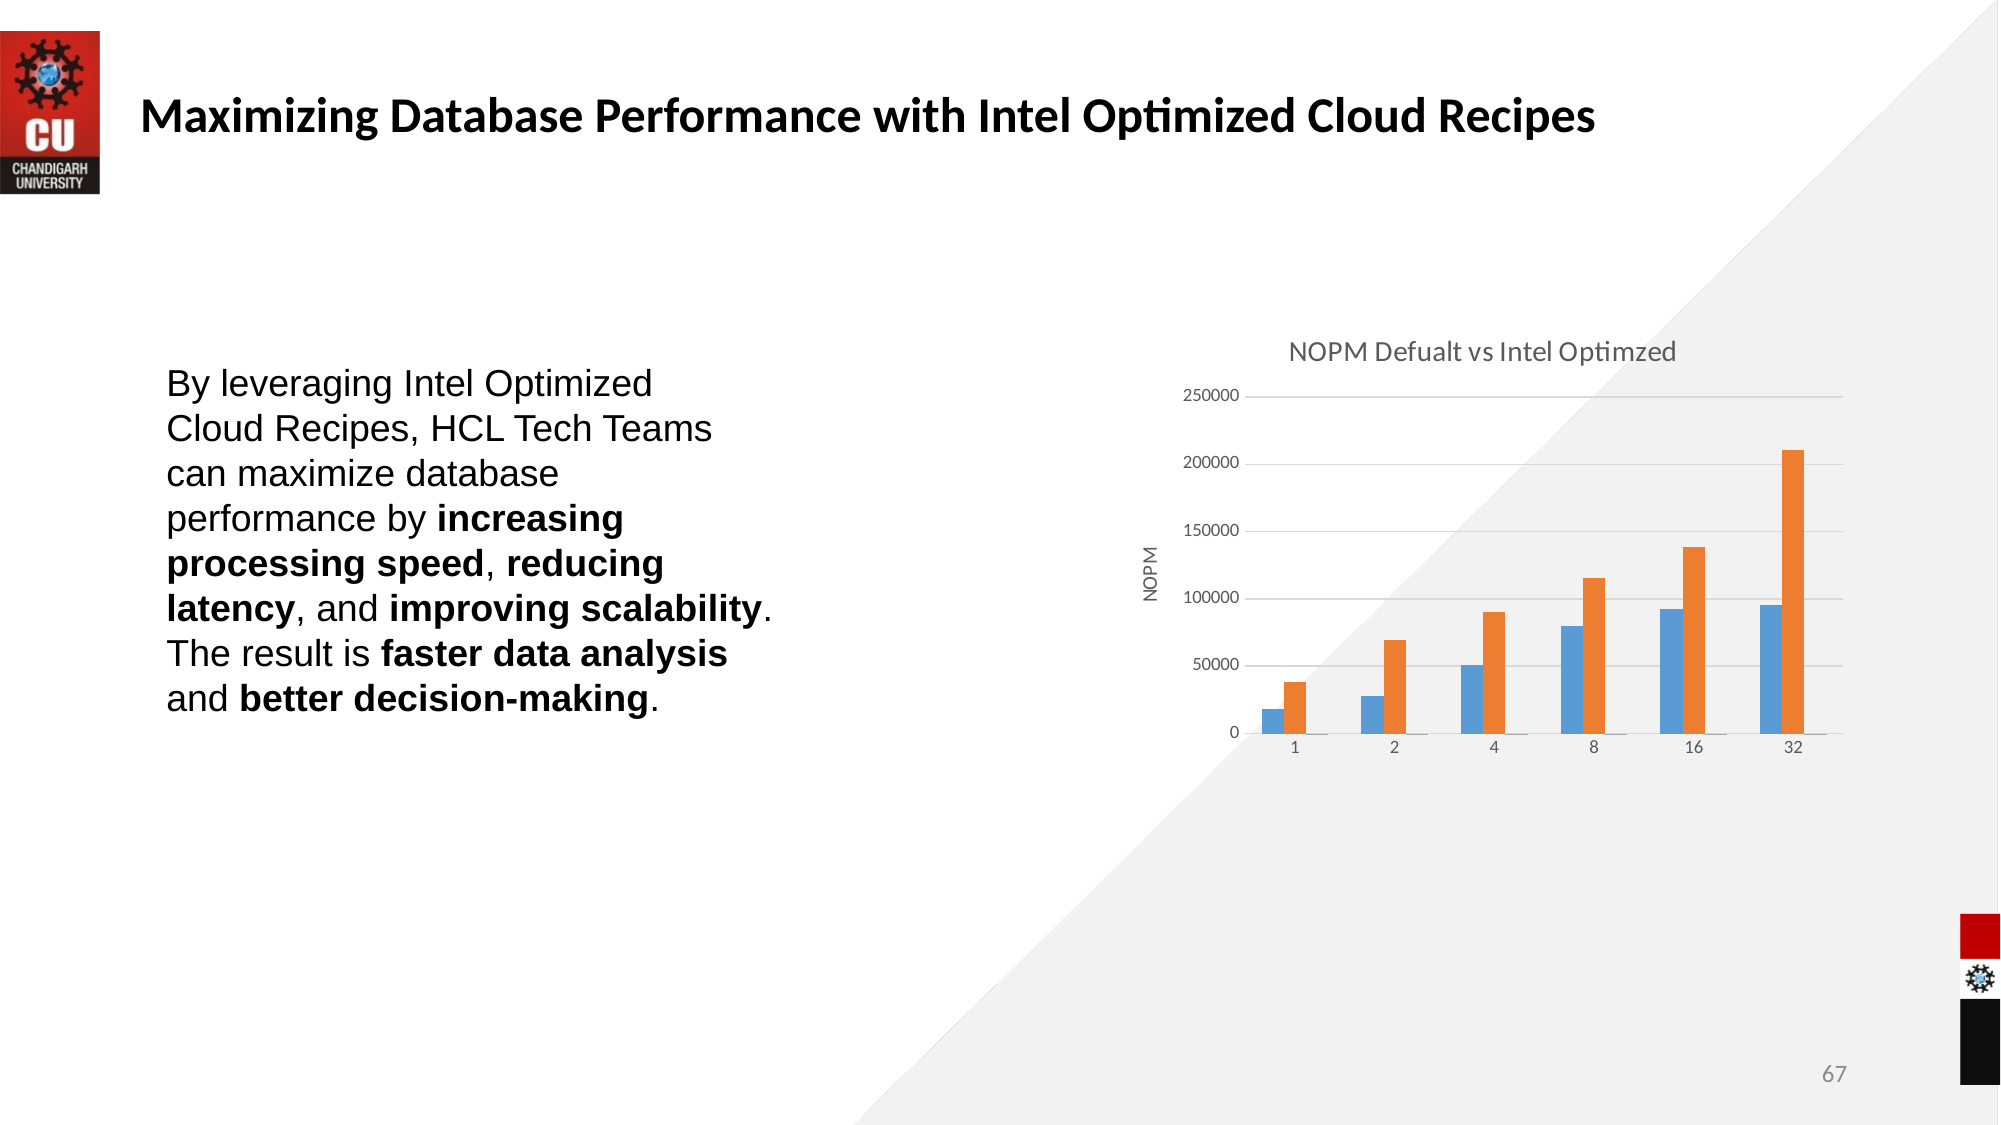

# Maximizing Database Performance with Intel Optimized Cloud Recipes

### Chart: NOPM Defualt vs Intel Optimzed

| Category | Default | Optimized |      In % |
|---|---|---|---|
| 1 | 18154.0 | 38600.0 | 1.1262531673460394 |
| 2 | 27692.0 | 69382.0 | 1.5054889498772208 |
| 4 | 50599.0 | 90592.0 | 0.7903911144489022 |
| 8 | 79634.0 | 115332.0 | 0.4482758620689655 |
| 16 | 92260.0 | 138411.0 | 0.500227617602428 |
| 32 | 95810.0 | 210764.0 | 1.1998121281703371 |
By leveraging Intel Optimized
Cloud Recipes, HCL Tech Teams
can maximize database
performance by increasing
processing speed, reducing
latency, and improving scalability.
The result is faster data analysis
and better decision-making.
67